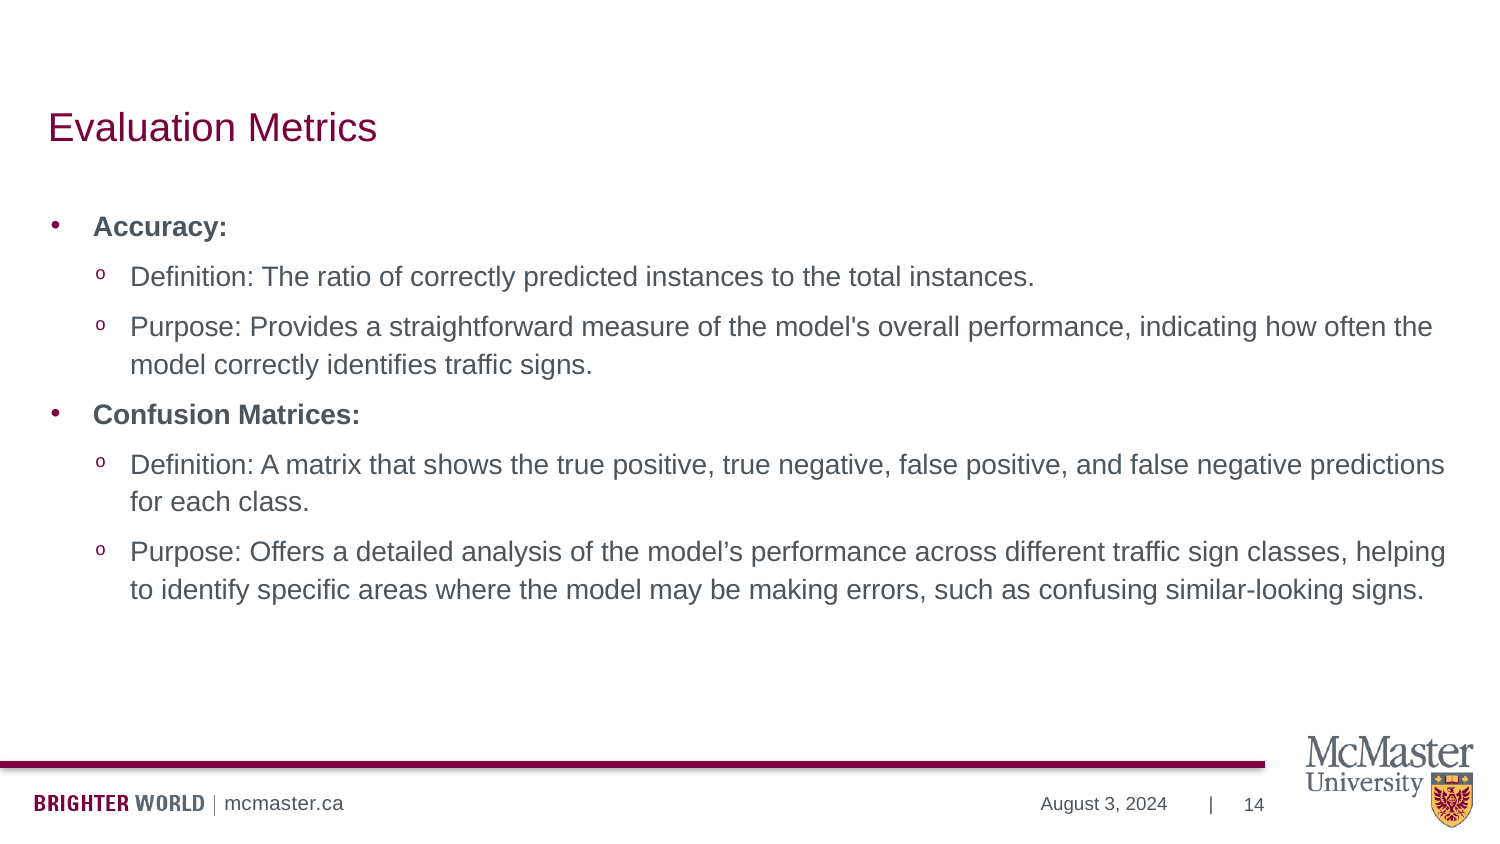

# Evaluation Metrics

Accuracy:
Definition: The ratio of correctly predicted instances to the total instances.
Purpose: Provides a straightforward measure of the model's overall performance, indicating how often the model correctly identifies traffic signs.
Confusion Matrices:
Definition: A matrix that shows the true positive, true negative, false positive, and false negative predictions for each class.
Purpose: Offers a detailed analysis of the model’s performance across different traffic sign classes, helping to identify specific areas where the model may be making errors, such as confusing similar-looking signs.

14
August 3, 2024